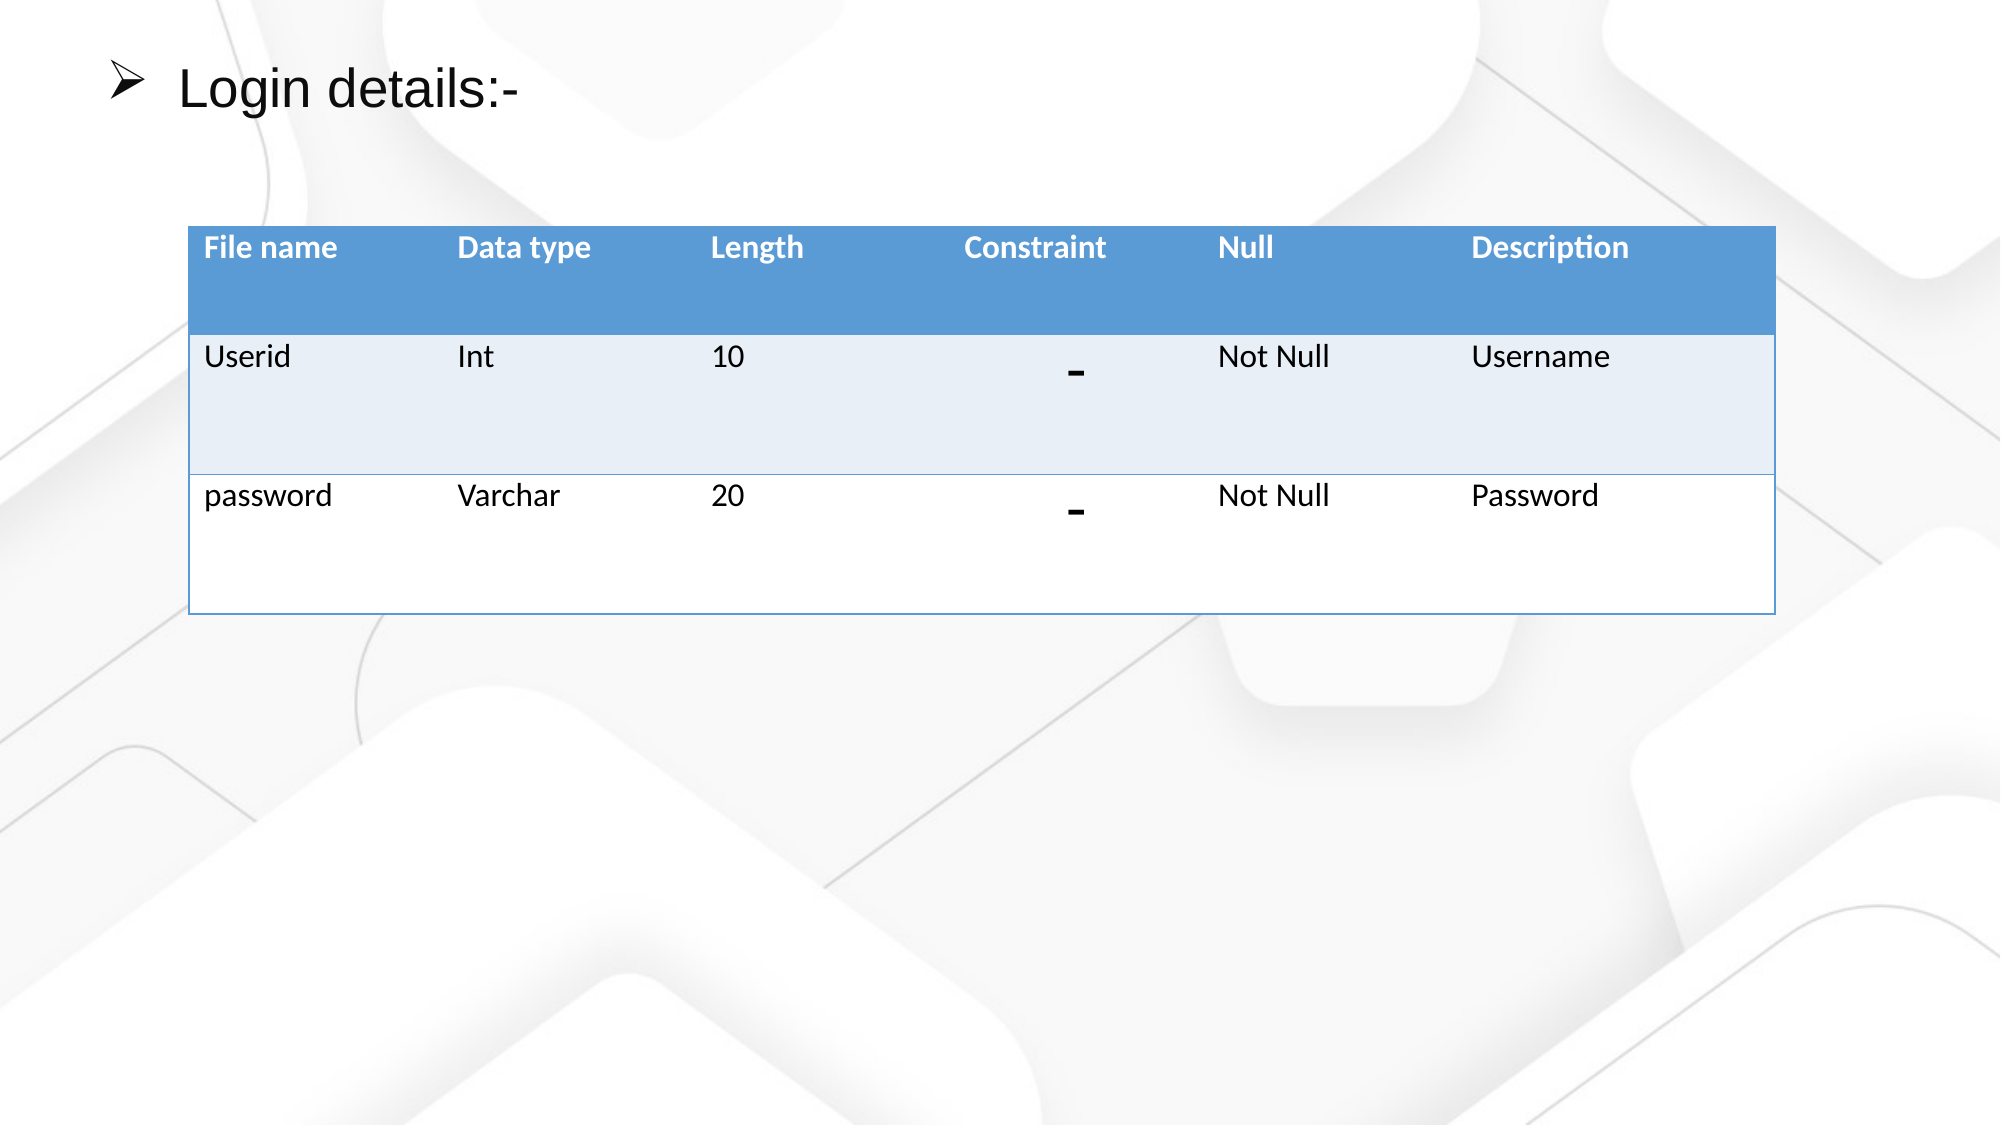

Login details:-
| File name | Data type | Length | Constraint | Null | Description |
| --- | --- | --- | --- | --- | --- |
| Userid | Int | 10 | - | Not Null | Username |
| password | Varchar | 20 | - | Not Null | Password |